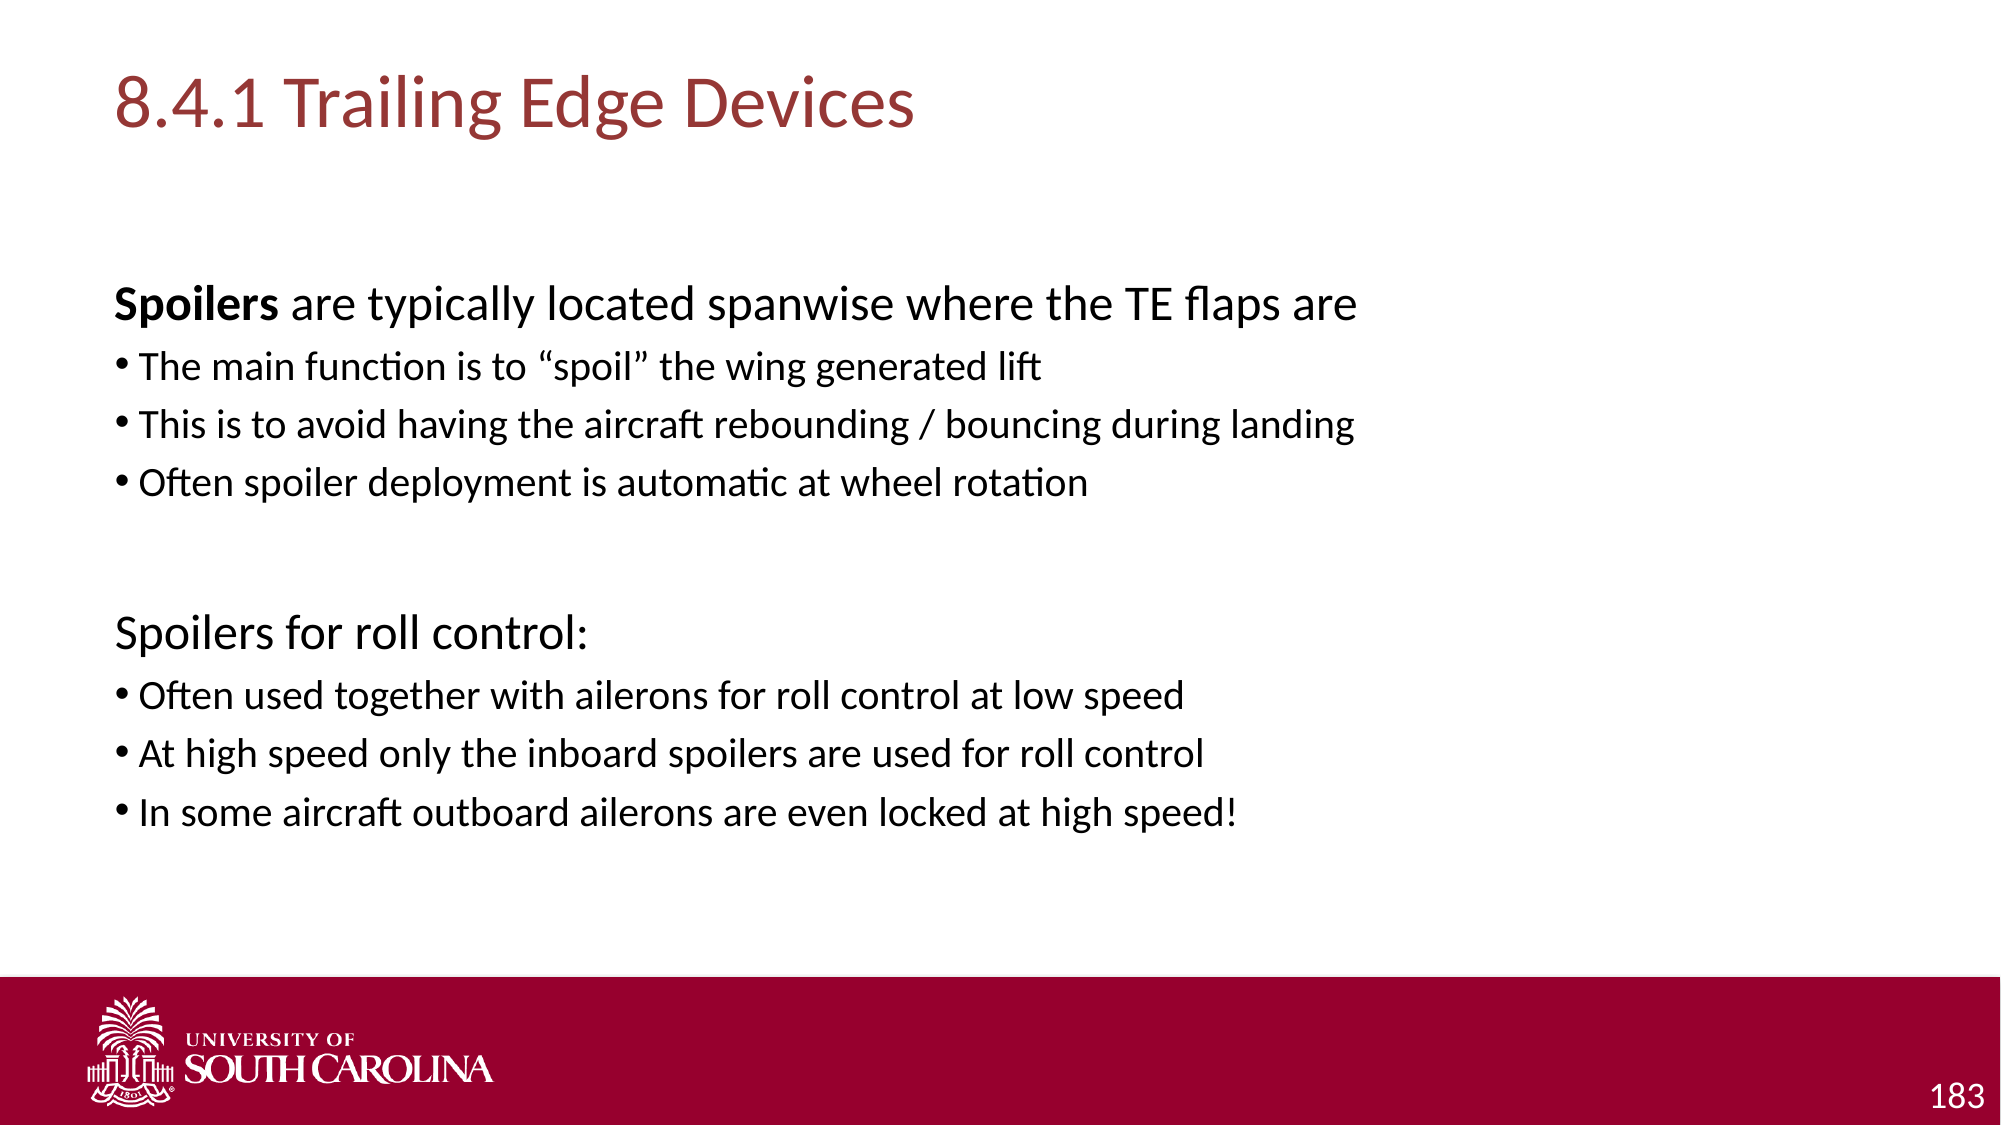

# 8.4.1 Trailing Edge Devices
Spoilers are typically located spanwise where the TE flaps are
The main function is to “spoil” the wing generated lift
This is to avoid having the aircraft rebounding / bouncing during landing
Often spoiler deployment is automatic at wheel rotation

Spoilers for roll control:
Often used together with ailerons for roll control at low speed
At high speed only the inboard spoilers are used for roll control
In some aircraft outboard ailerons are even locked at high speed!